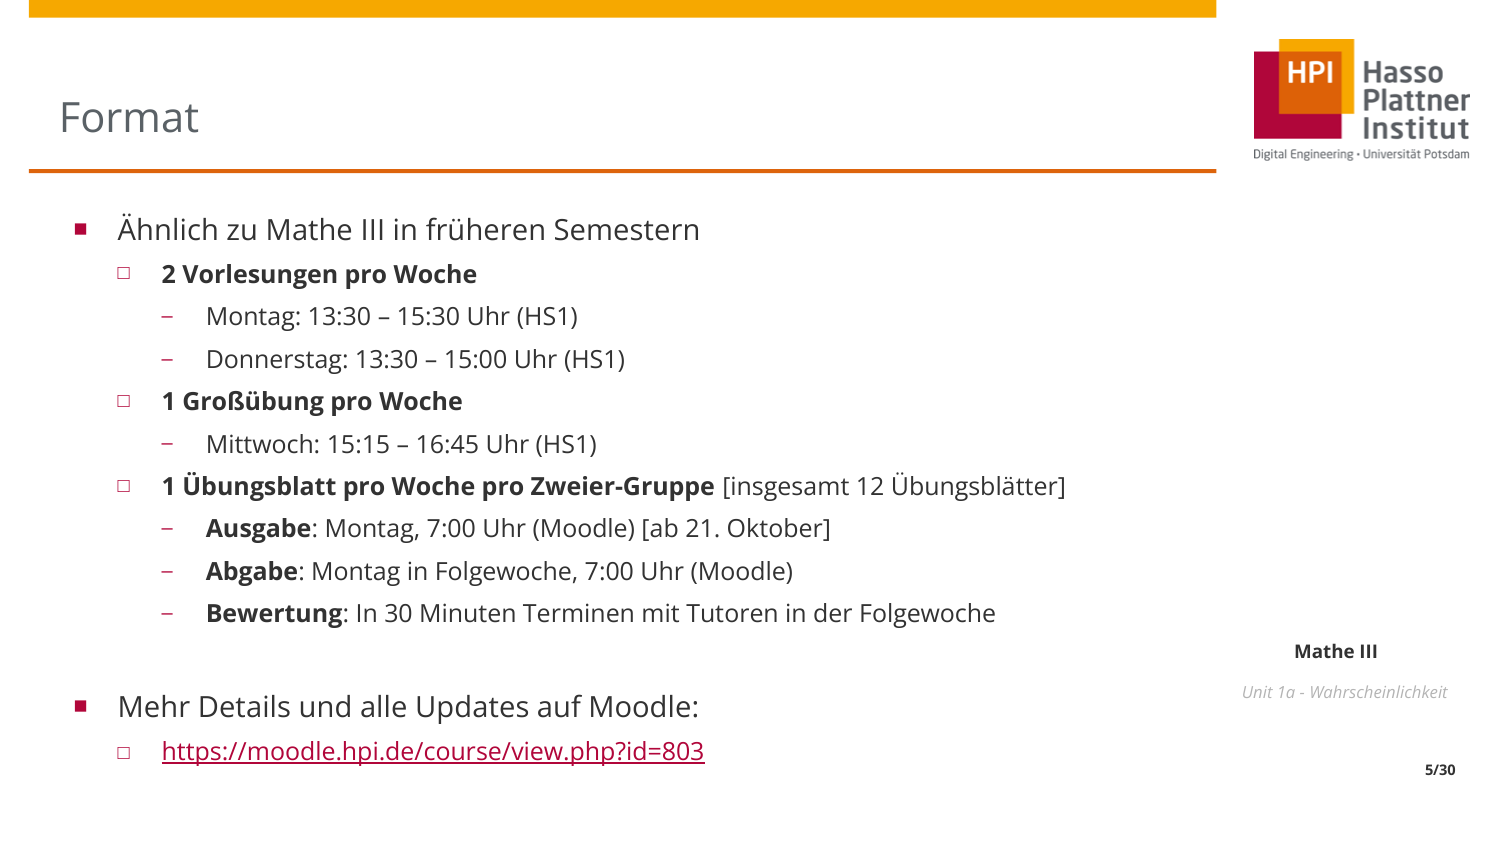

# Format
Ähnlich zu Mathe III in früheren Semestern
2 Vorlesungen pro Woche
Montag: 13:30 – 15:30 Uhr (HS1)
Donnerstag: 13:30 – 15:00 Uhr (HS1)
1 Großübung pro Woche
Mittwoch: 15:15 – 16:45 Uhr (HS1)
1 Übungsblatt pro Woche pro Zweier-Gruppe [insgesamt 12 Übungsblätter]
Ausgabe: Montag, 7:00 Uhr (Moodle) [ab 21. Oktober]
Abgabe: Montag in Folgewoche, 7:00 Uhr (Moodle)
Bewertung: In 30 Minuten Terminen mit Tutoren in der Folgewoche

Mehr Details und alle Updates auf Moodle:
https://moodle.hpi.de/course/view.php?id=803